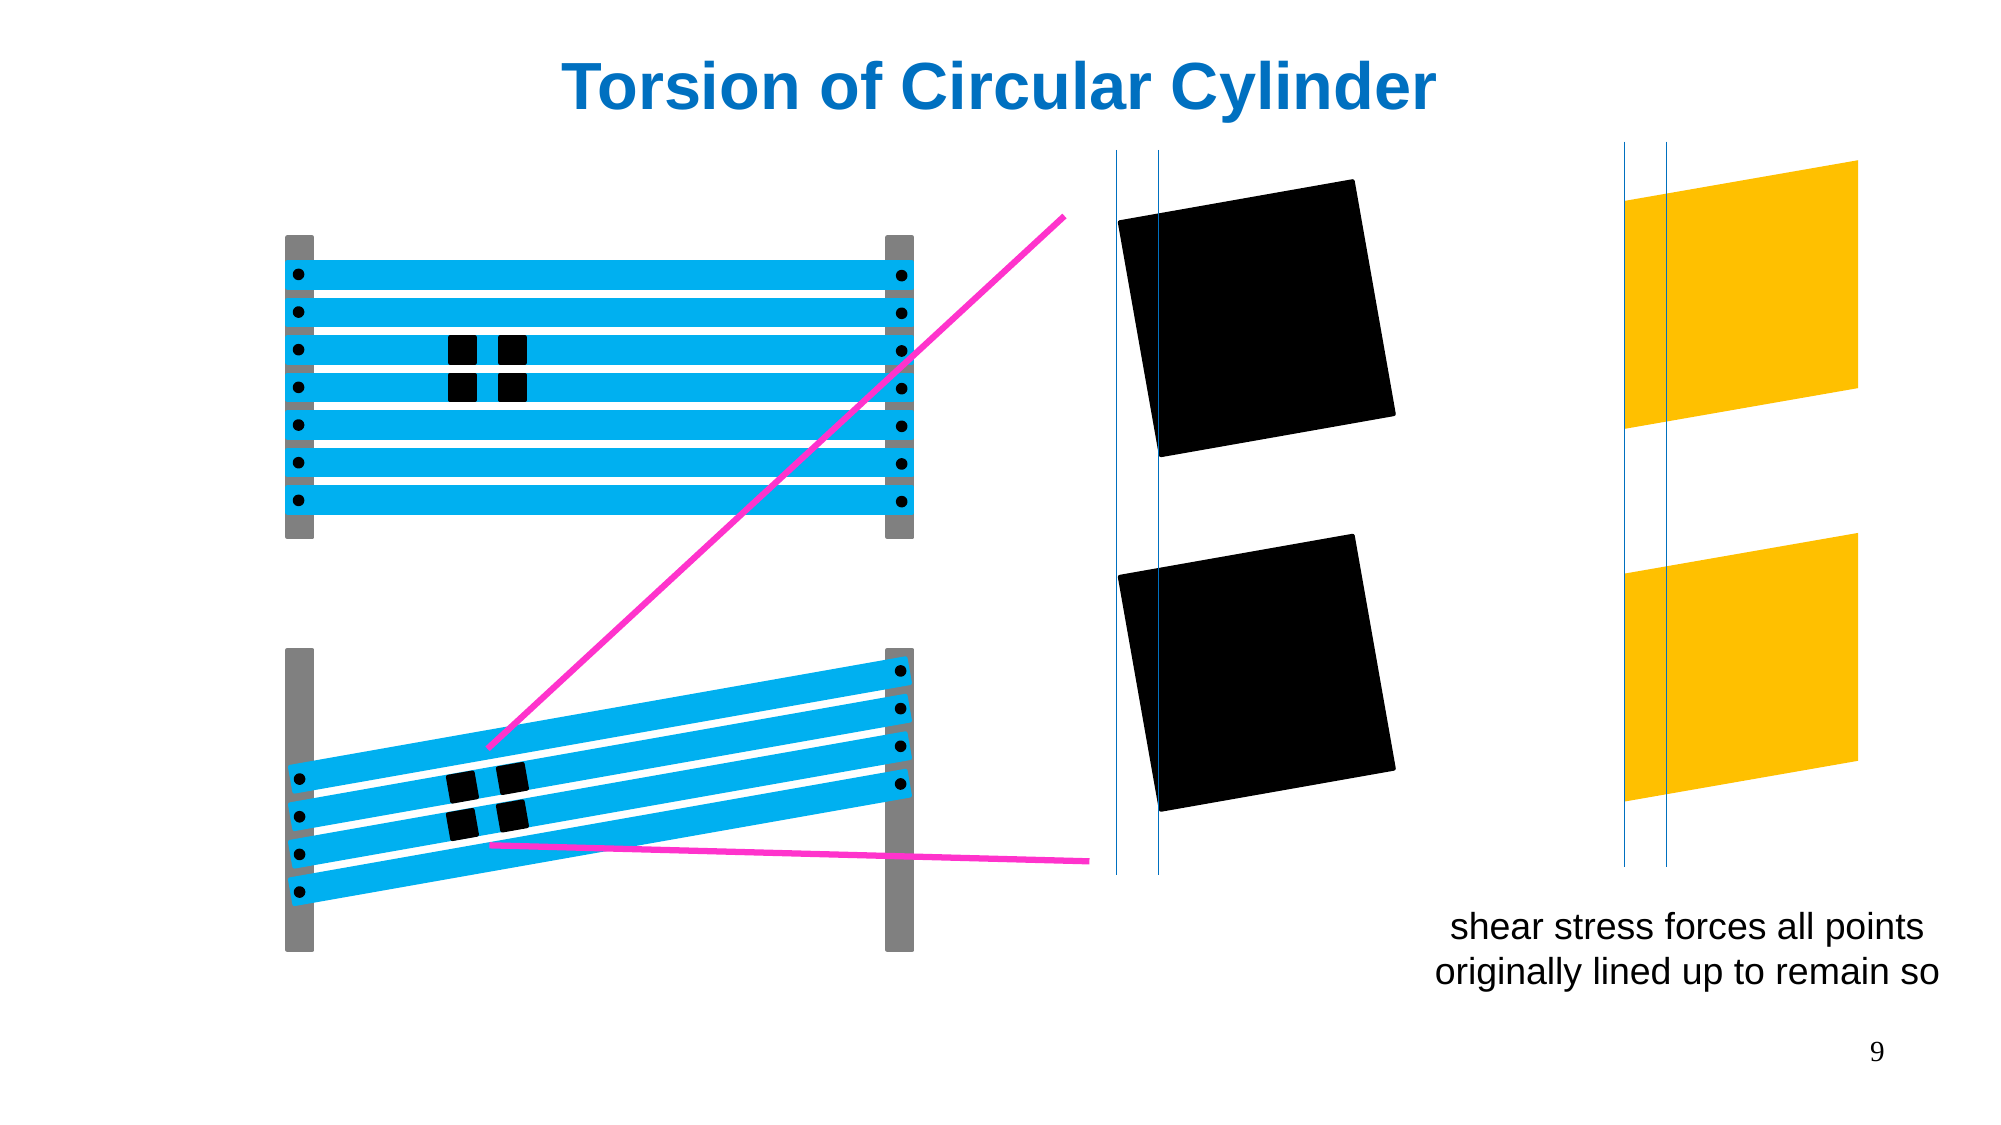

Torsion of Circular Cylinder

shear stress forces all points originally lined up to remain so
9